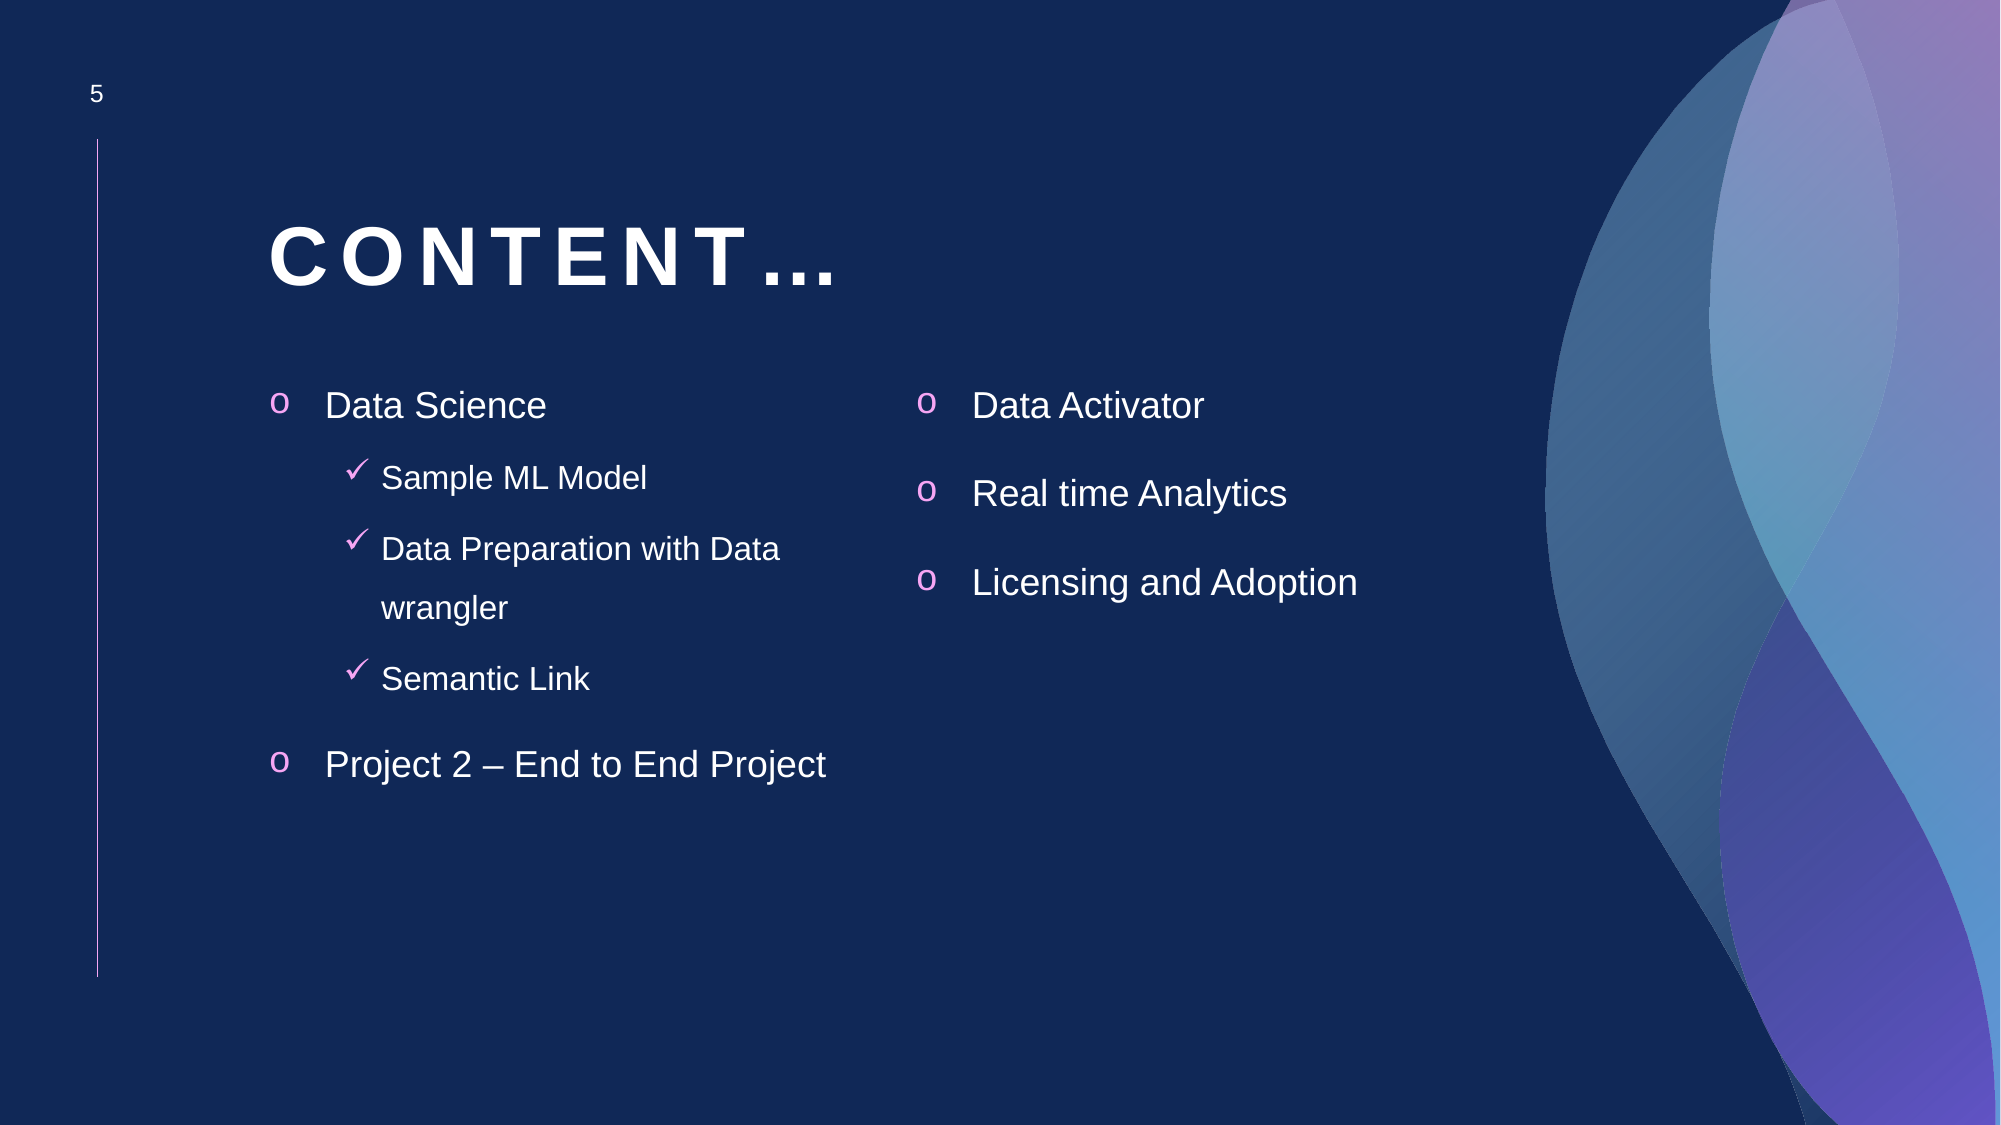

5
# CONTENT…
Data Science
Sample ML Model
Data Preparation with Data wrangler
Semantic Link
Project 2 – End to End Project
Data Activator
Real time Analytics
Licensing and Adoption